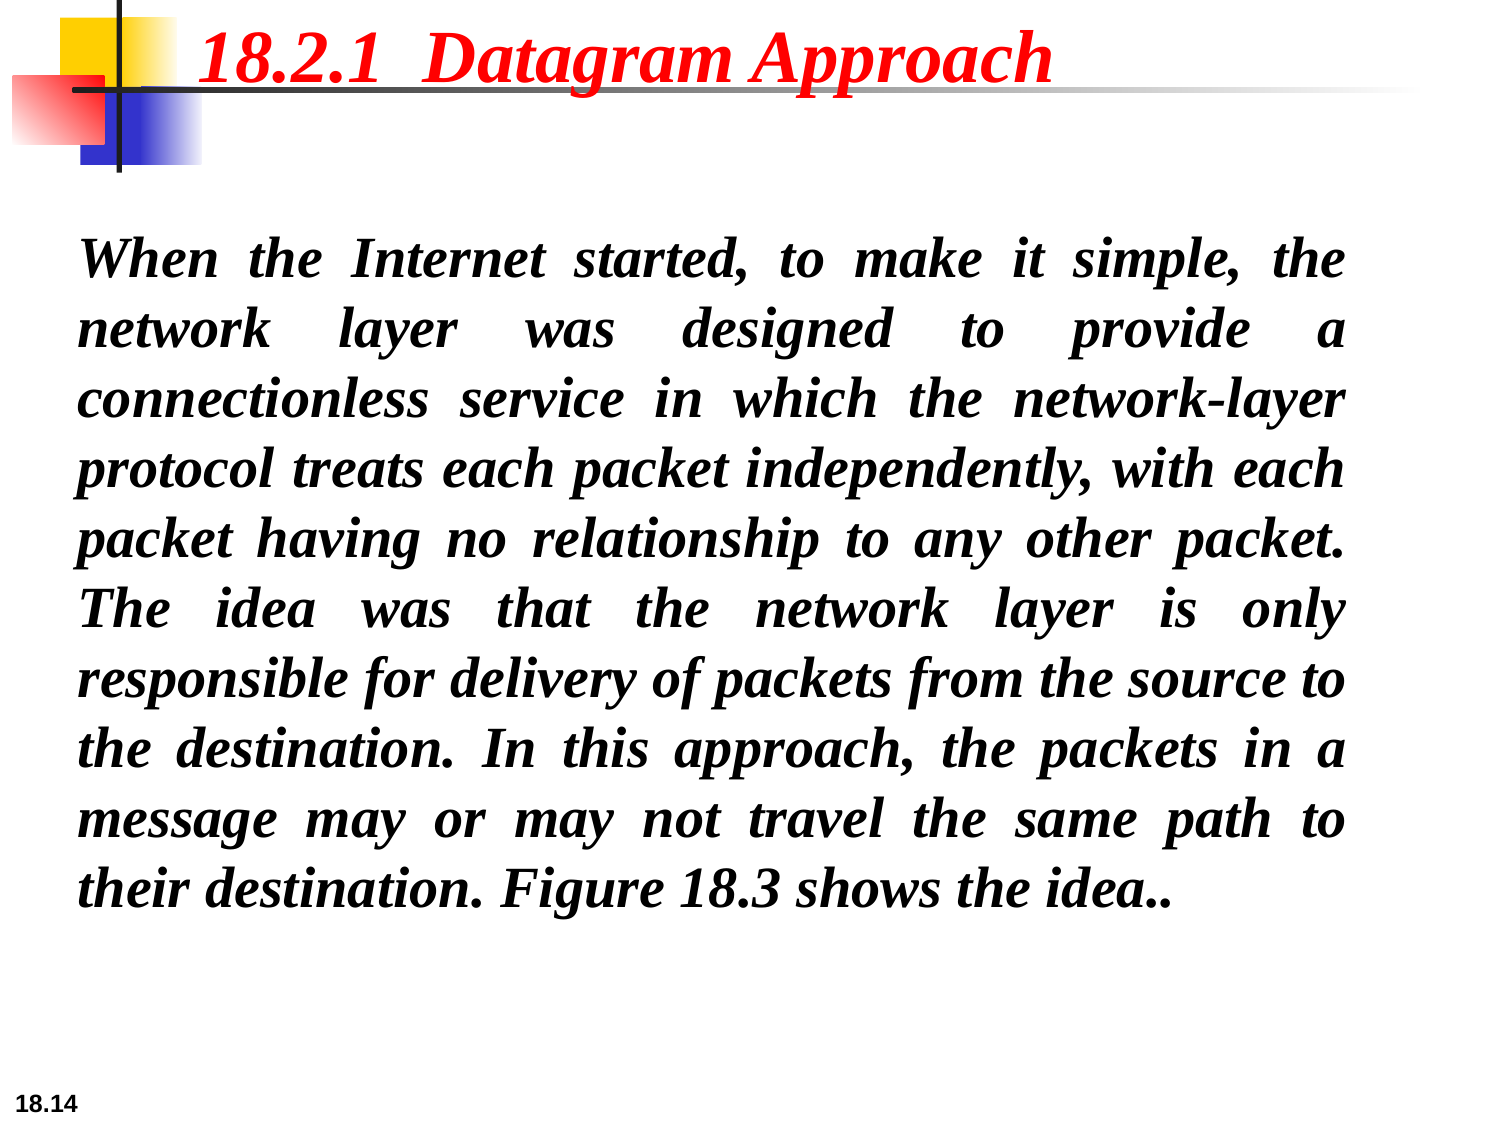

18.2.1  Datagram Approach

When the Internet started, to make it simple, the network layer was designed to provide a connectionless service in which the network-layer protocol treats each packet independently, with each packet having no relationship to any other packet. The idea was that the network layer is only responsible for delivery of packets from the source to the destination. In this approach, the packets in a message may or may not travel the same path to their destination. Figure 18.3 shows the idea..
18.14